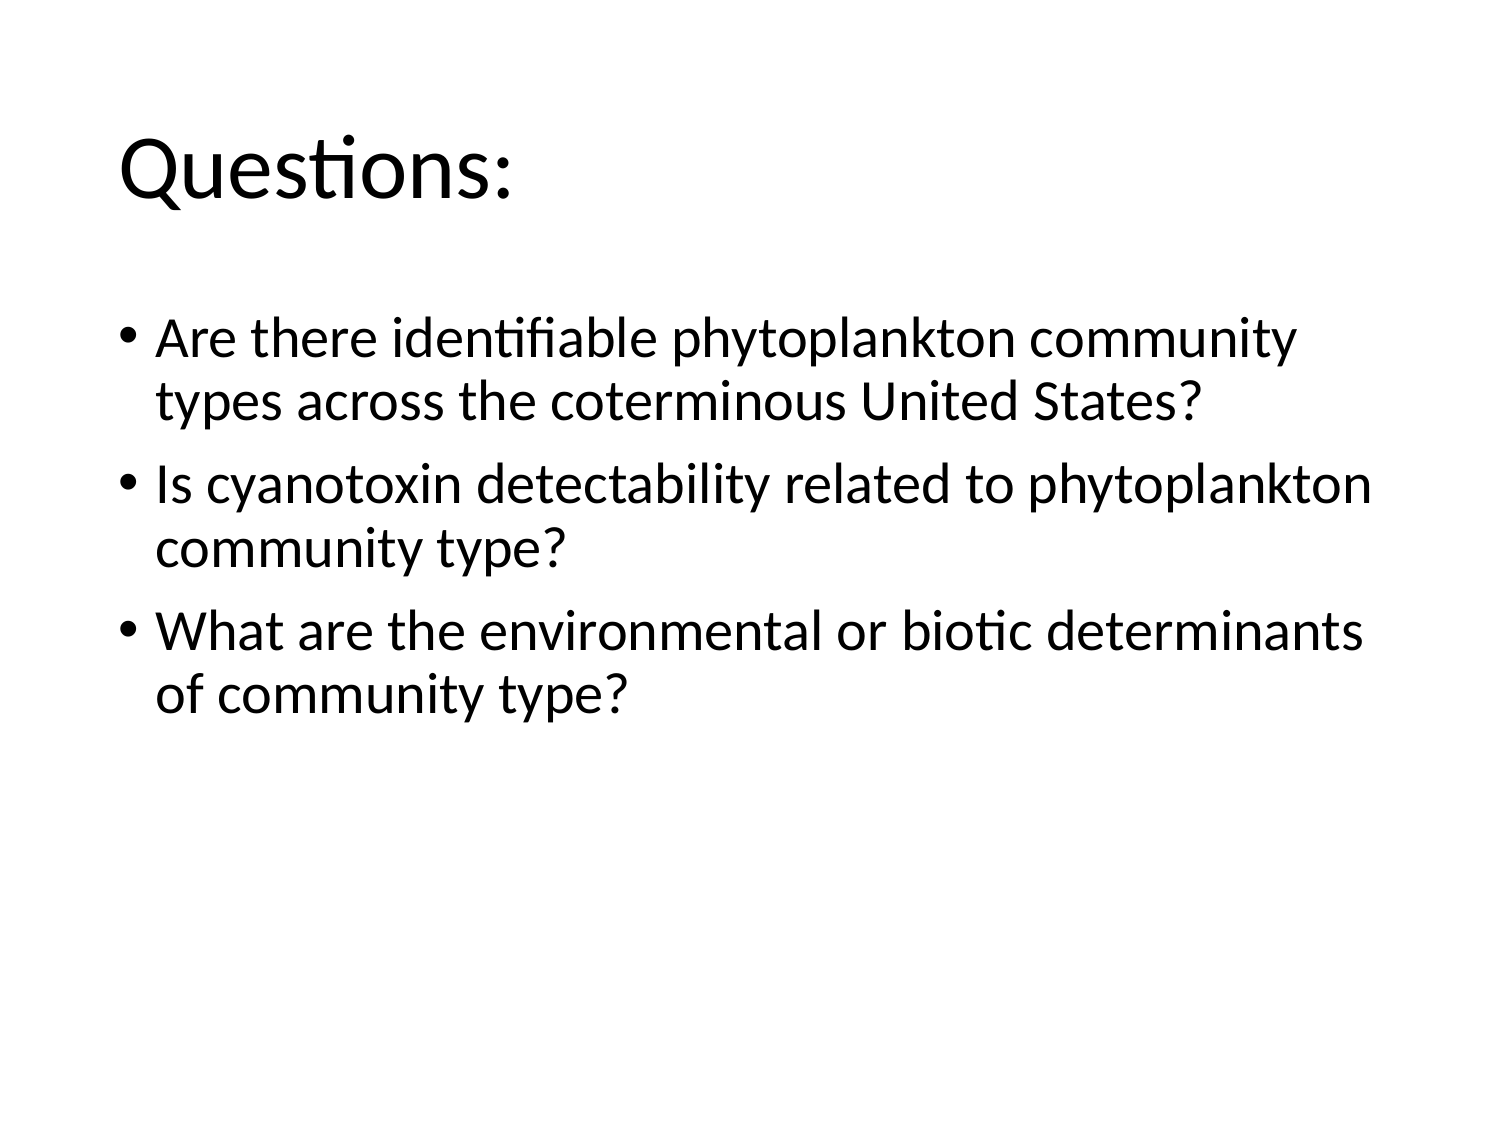

# Questions:
Are there identifiable phytoplankton community types across the coterminous United States?
Is cyanotoxin detectability related to phytoplankton community type?
What are the environmental or biotic determinants of community type?